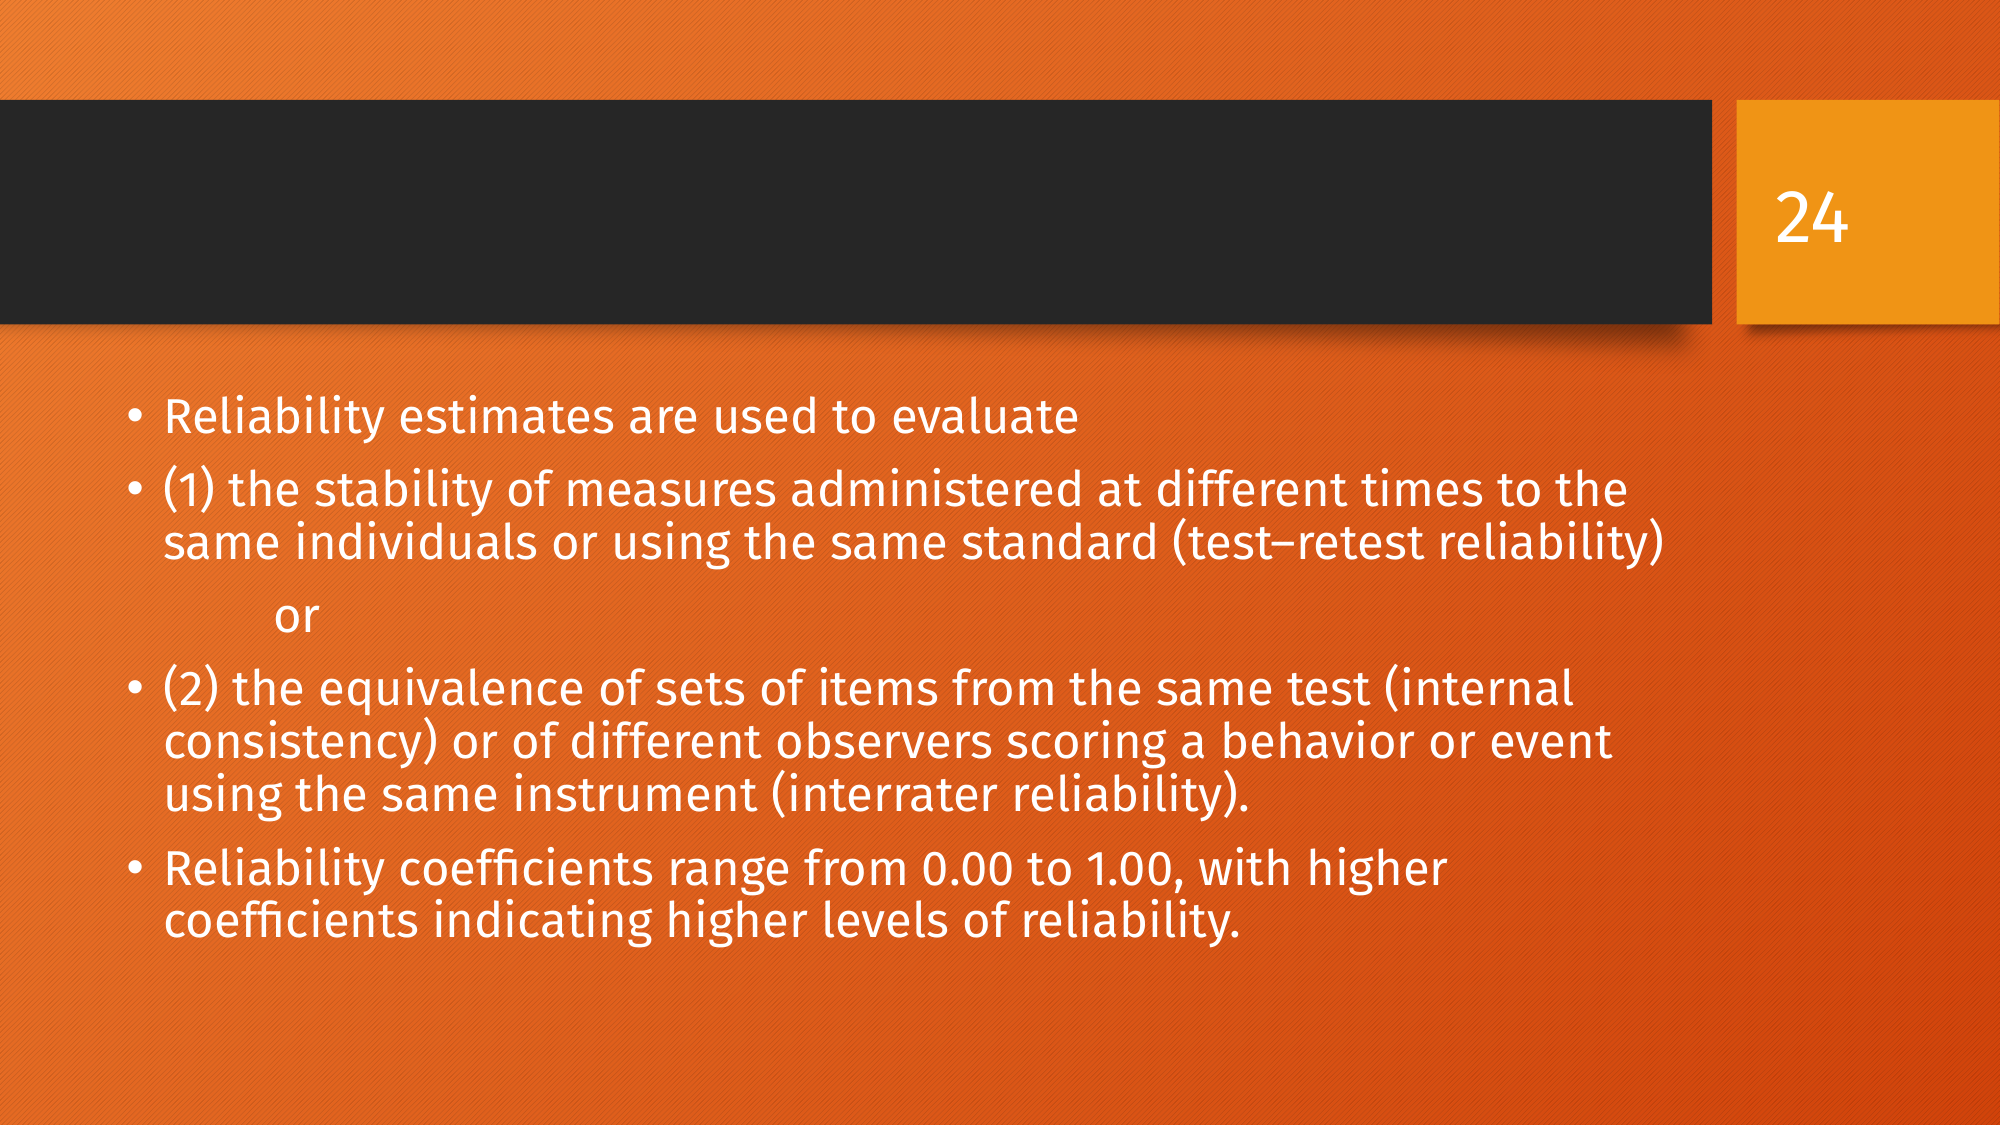

24
#
Reliability estimates are used to evaluate
(1) the stability of measures administered at different times to the same individuals or using the same standard (test–retest reliability)
	or
(2) the equivalence of sets of items from the same test (internal consistency) or of different observers scoring a behavior or event using the same instrument (interrater reliability).
Reliability coefficients range from 0.00 to 1.00, with higher coefficients indicating higher levels of reliability.